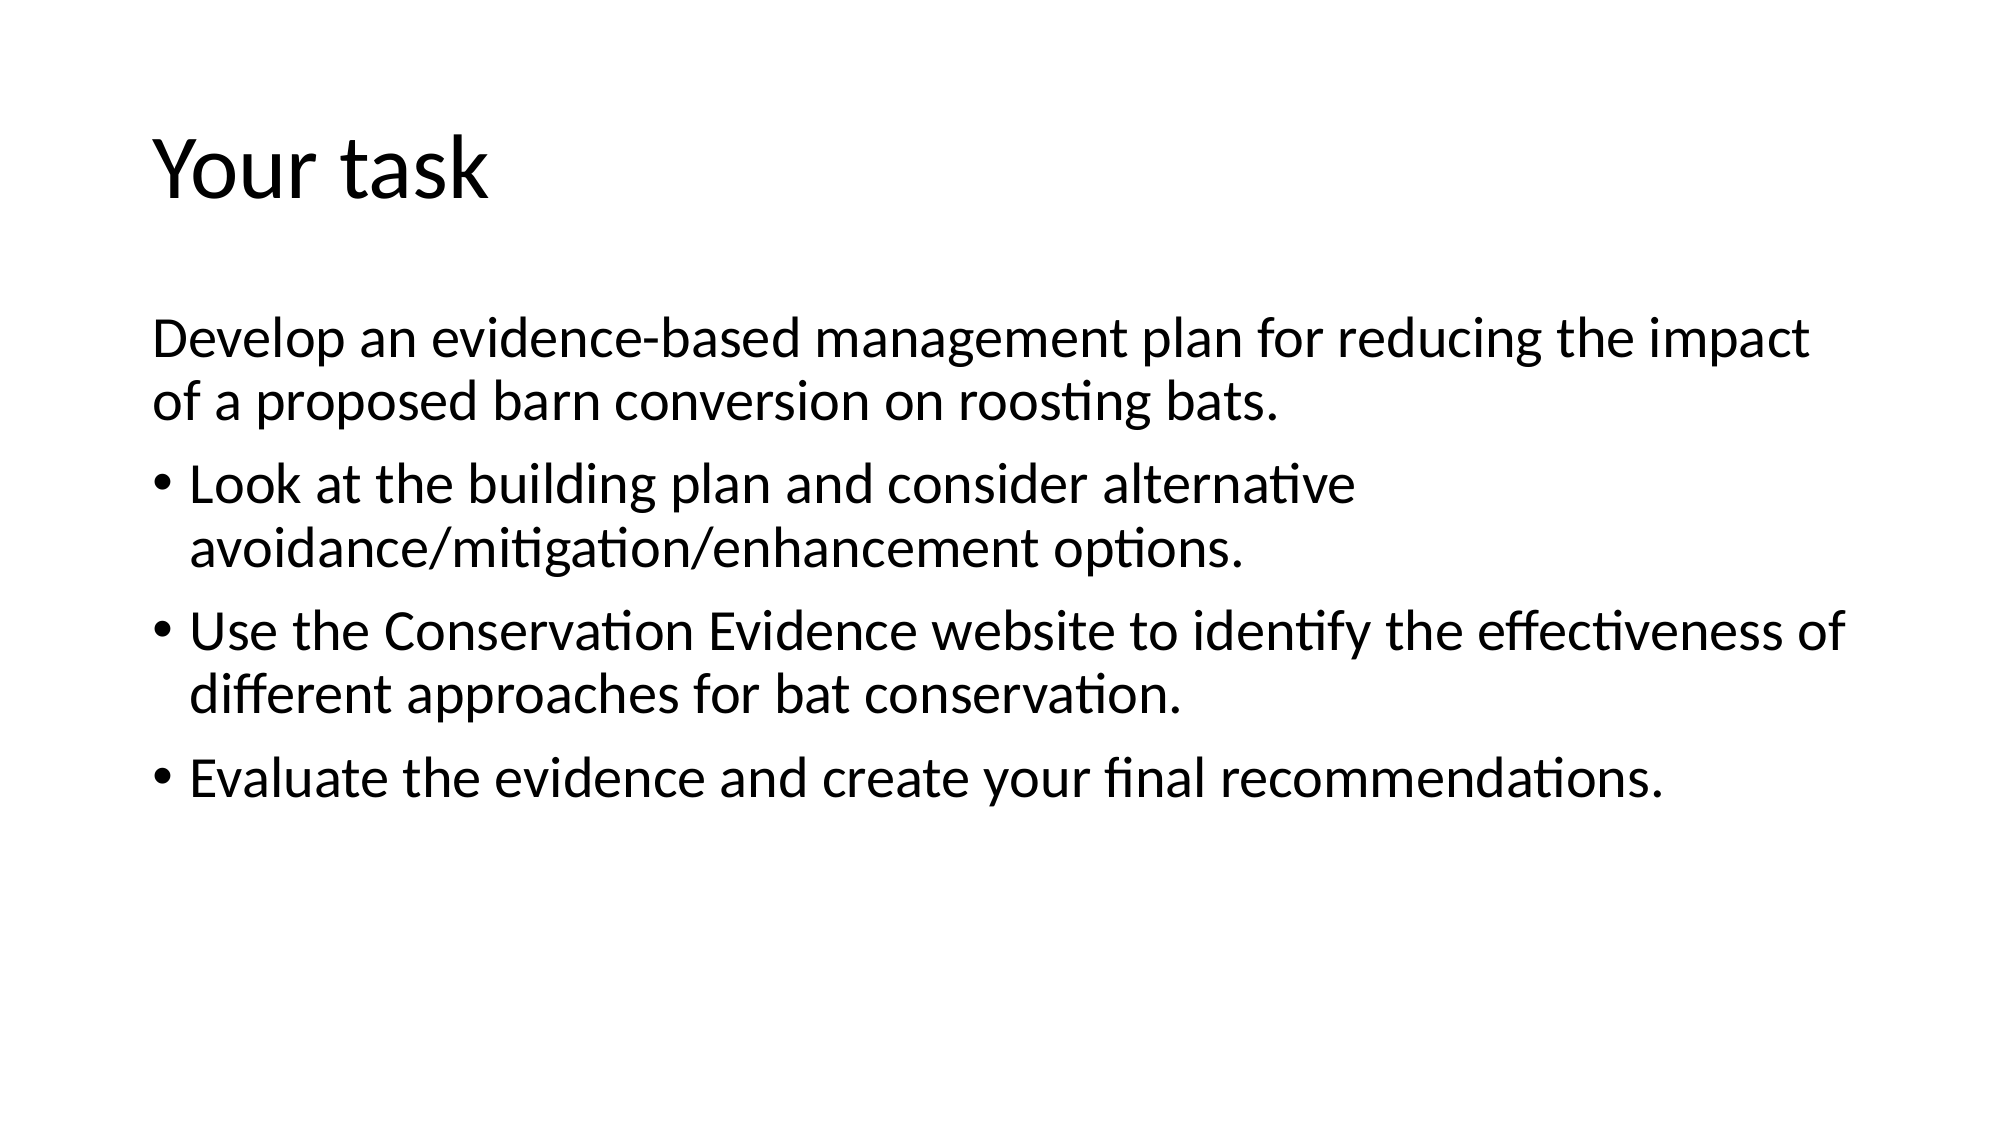

# Your task
Develop an evidence-based management plan for reducing the impact of a proposed barn conversion on roosting bats.
Look at the building plan and consider alternative avoidance/mitigation/enhancement options.
Use the Conservation Evidence website to identify the effectiveness of different approaches for bat conservation.
Evaluate the evidence and create your final recommendations.